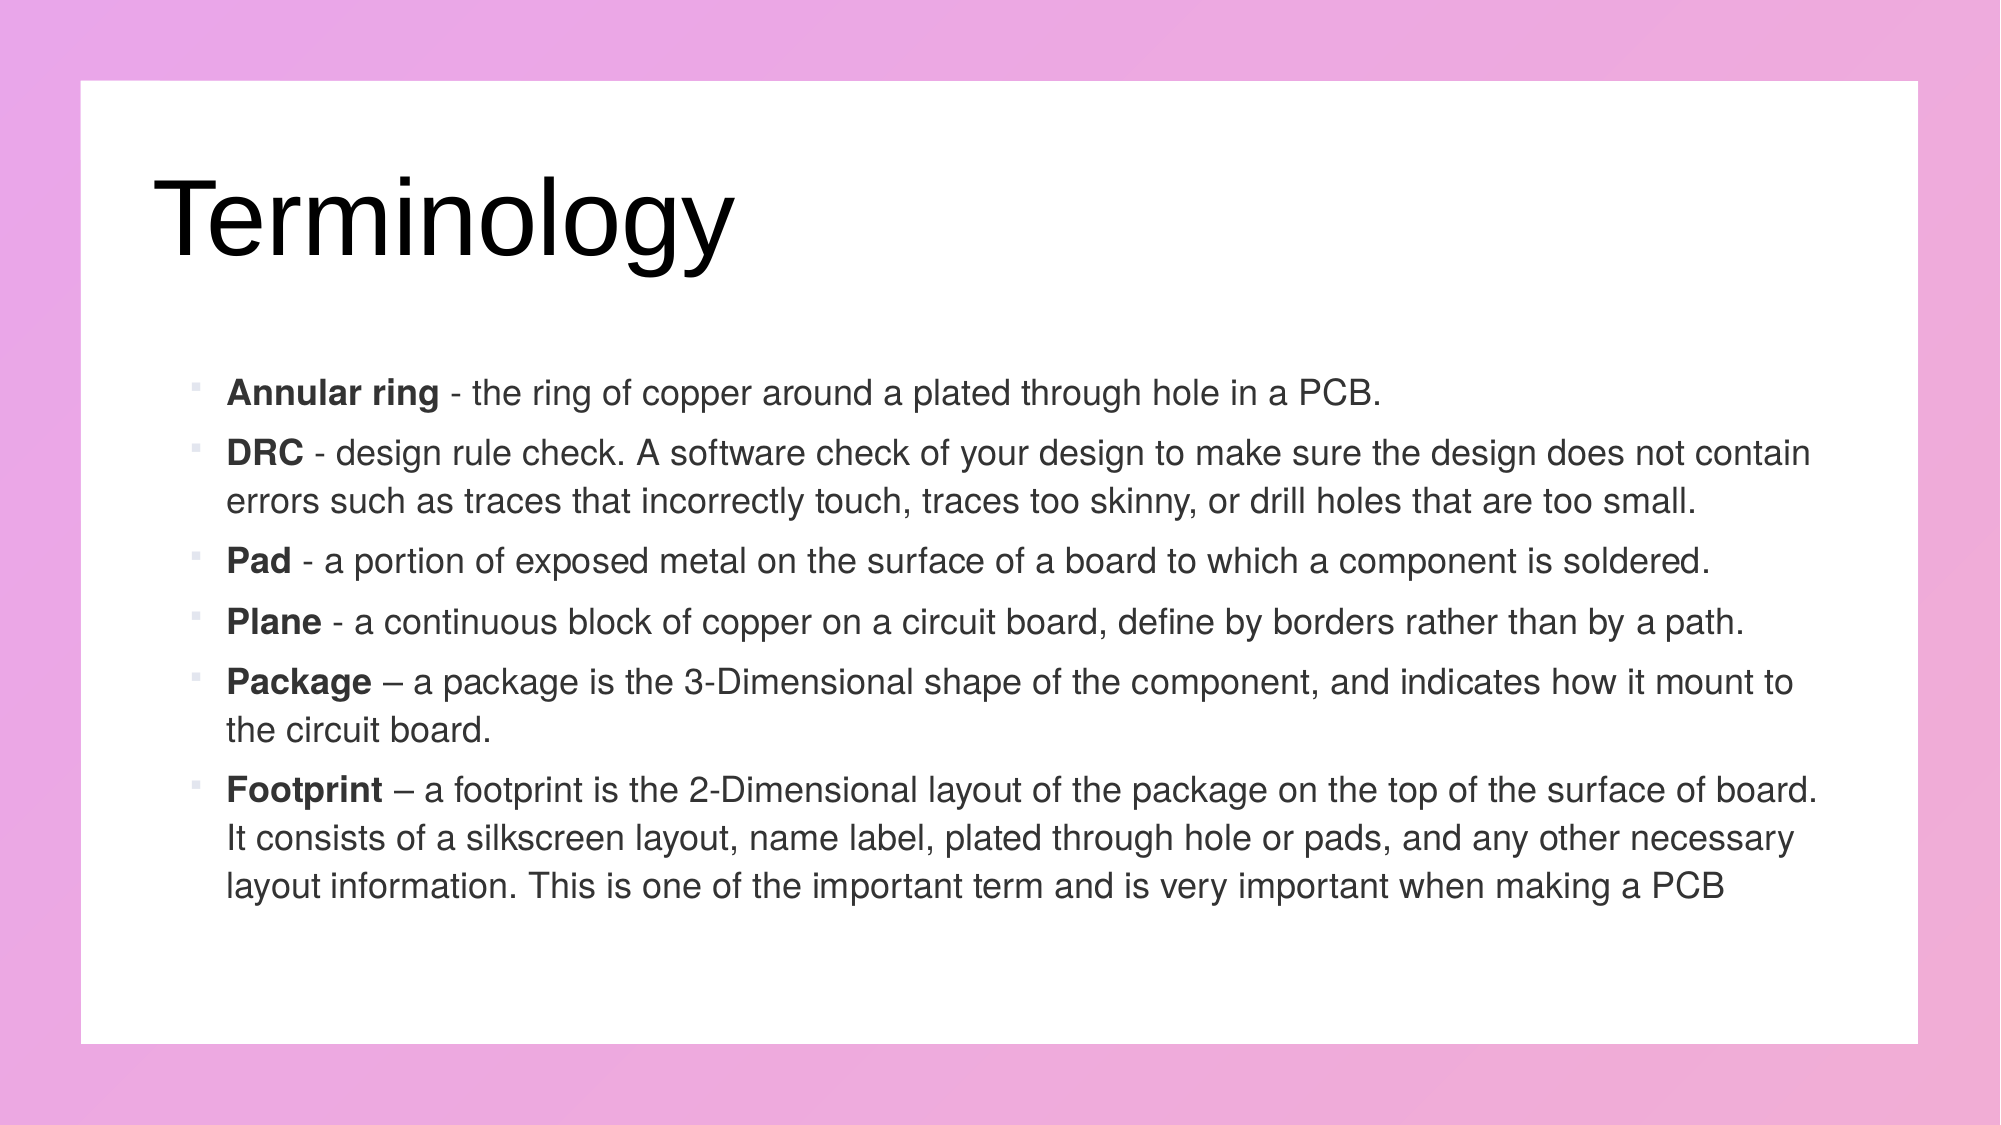

# Terminology
Annular ring - the ring of copper around a plated through hole in a PCB.
DRC - design rule check. A software check of your design to make sure the design does not contain errors such as traces that incorrectly touch, traces too skinny, or drill holes that are too small.
Pad - a portion of exposed metal on the surface of a board to which a component is soldered.
Plane - a continuous block of copper on a circuit board, define by borders rather than by a path.
Package – a package is the 3-Dimensional shape of the component, and indicates how it mount to the circuit board.
Footprint – a footprint is the 2-Dimensional layout of the package on the top of the surface of board. It consists of a silkscreen layout, name label, plated through hole or pads, and any other necessary layout information. This is one of the important term and is very important when making a PCB